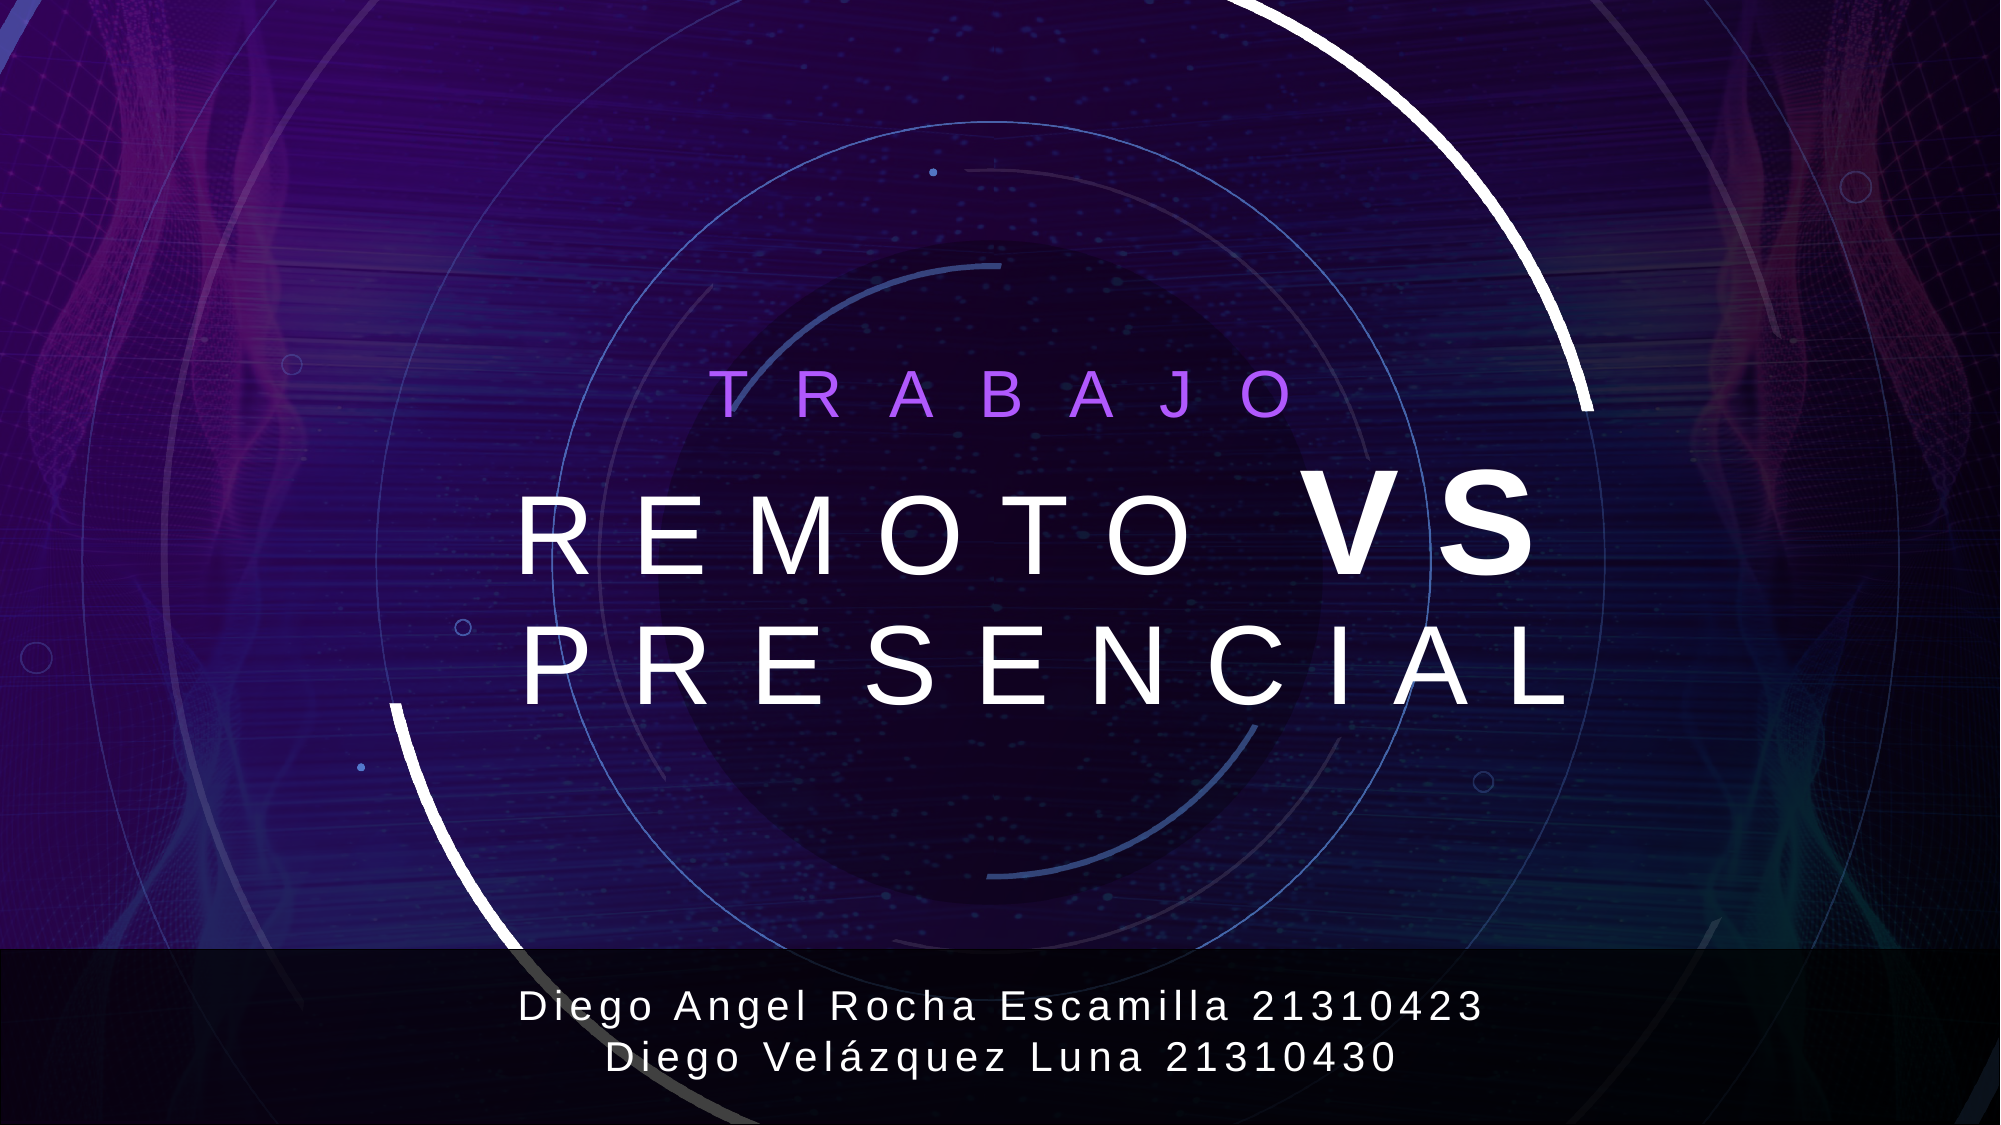

# TRABAJO
REMOTO VS PRESENCIAL
Diego Angel Rocha Escamilla 21310423
Diego Velázquez Luna 21310430